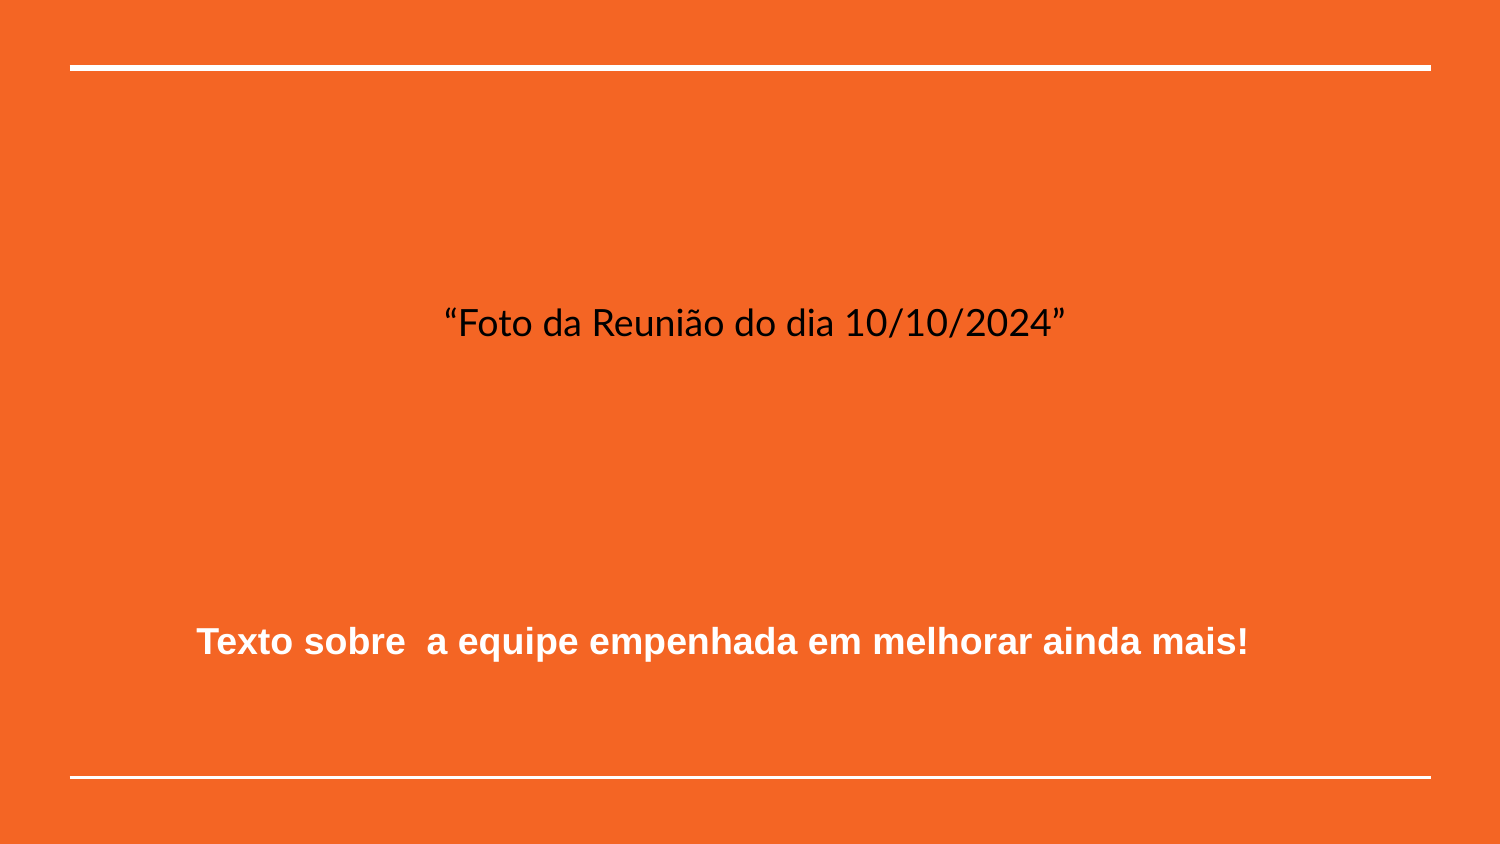

“Foto da Reunião do dia 10/10/2024”
Texto sobre  a equipe empenhada em melhorar ainda mais!